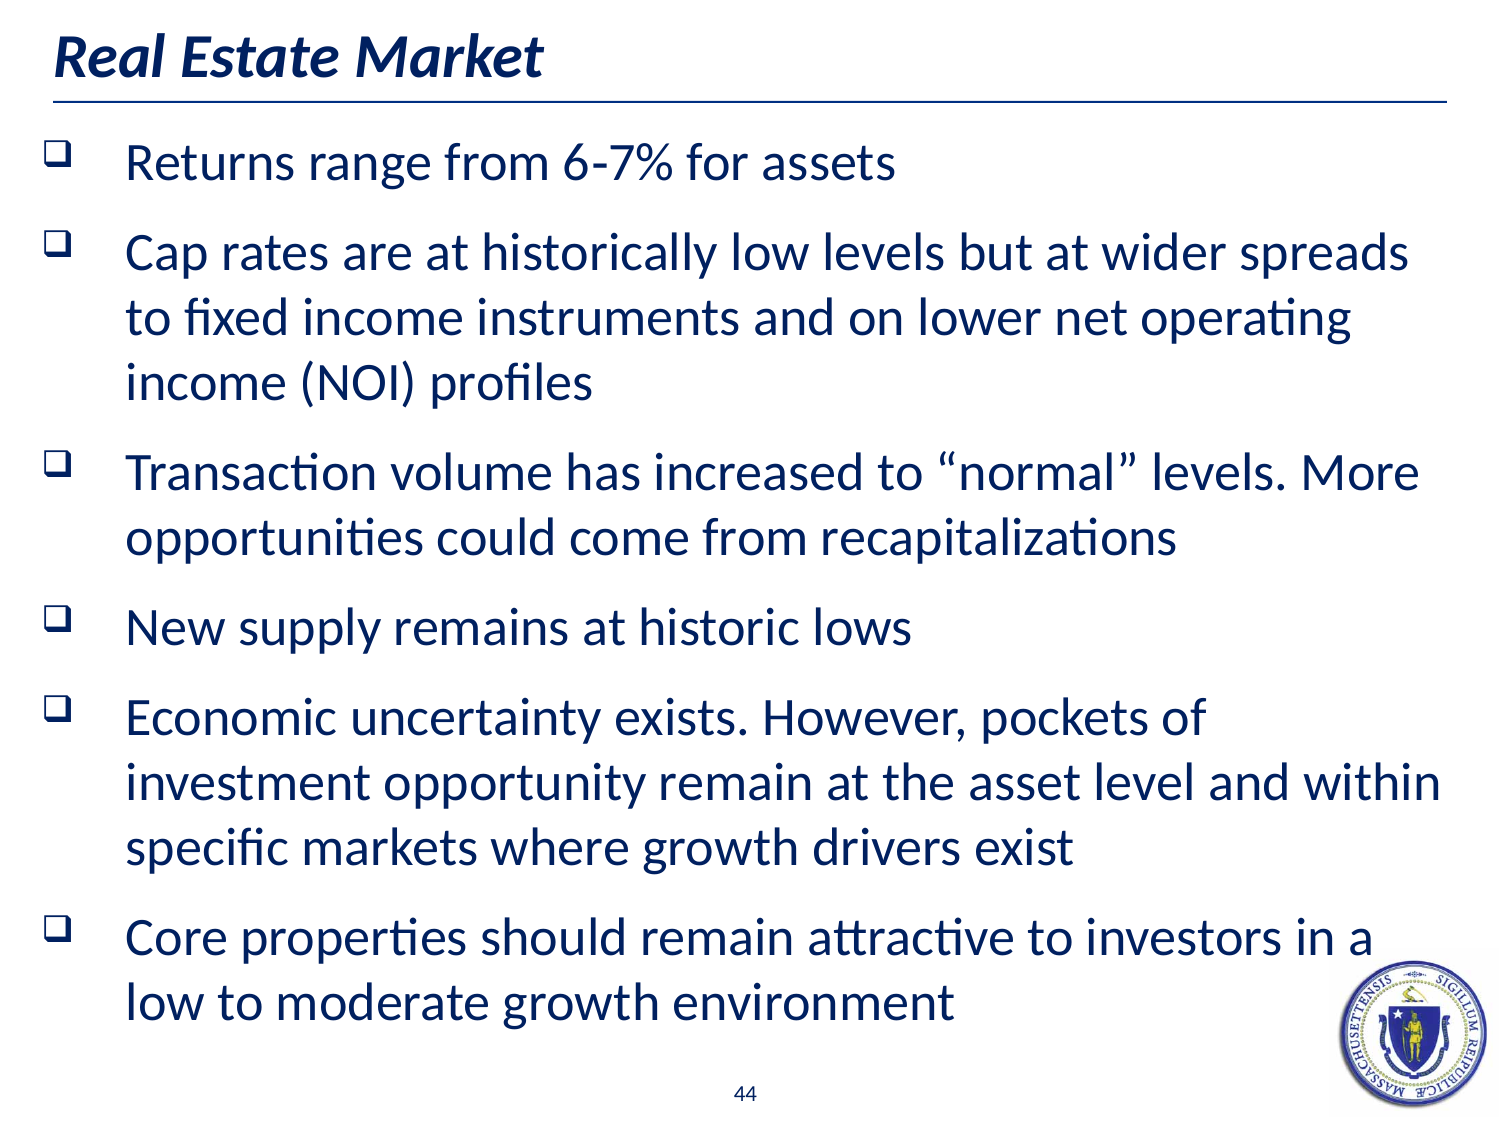

# Real Estate Market
Returns range from 6‐7% for assets
Cap rates are at historically low levels but at wider spreads to fixed income instruments and on lower net operating income (NOI) profiles
Transaction volume has increased to “normal” levels. More opportunities could come from recapitalizations
New supply remains at historic lows
Economic uncertainty exists. However, pockets of investment opportunity remain at the asset level and within specific markets where growth drivers exist
Core properties should remain attractive to investors in a low to moderate growth environment